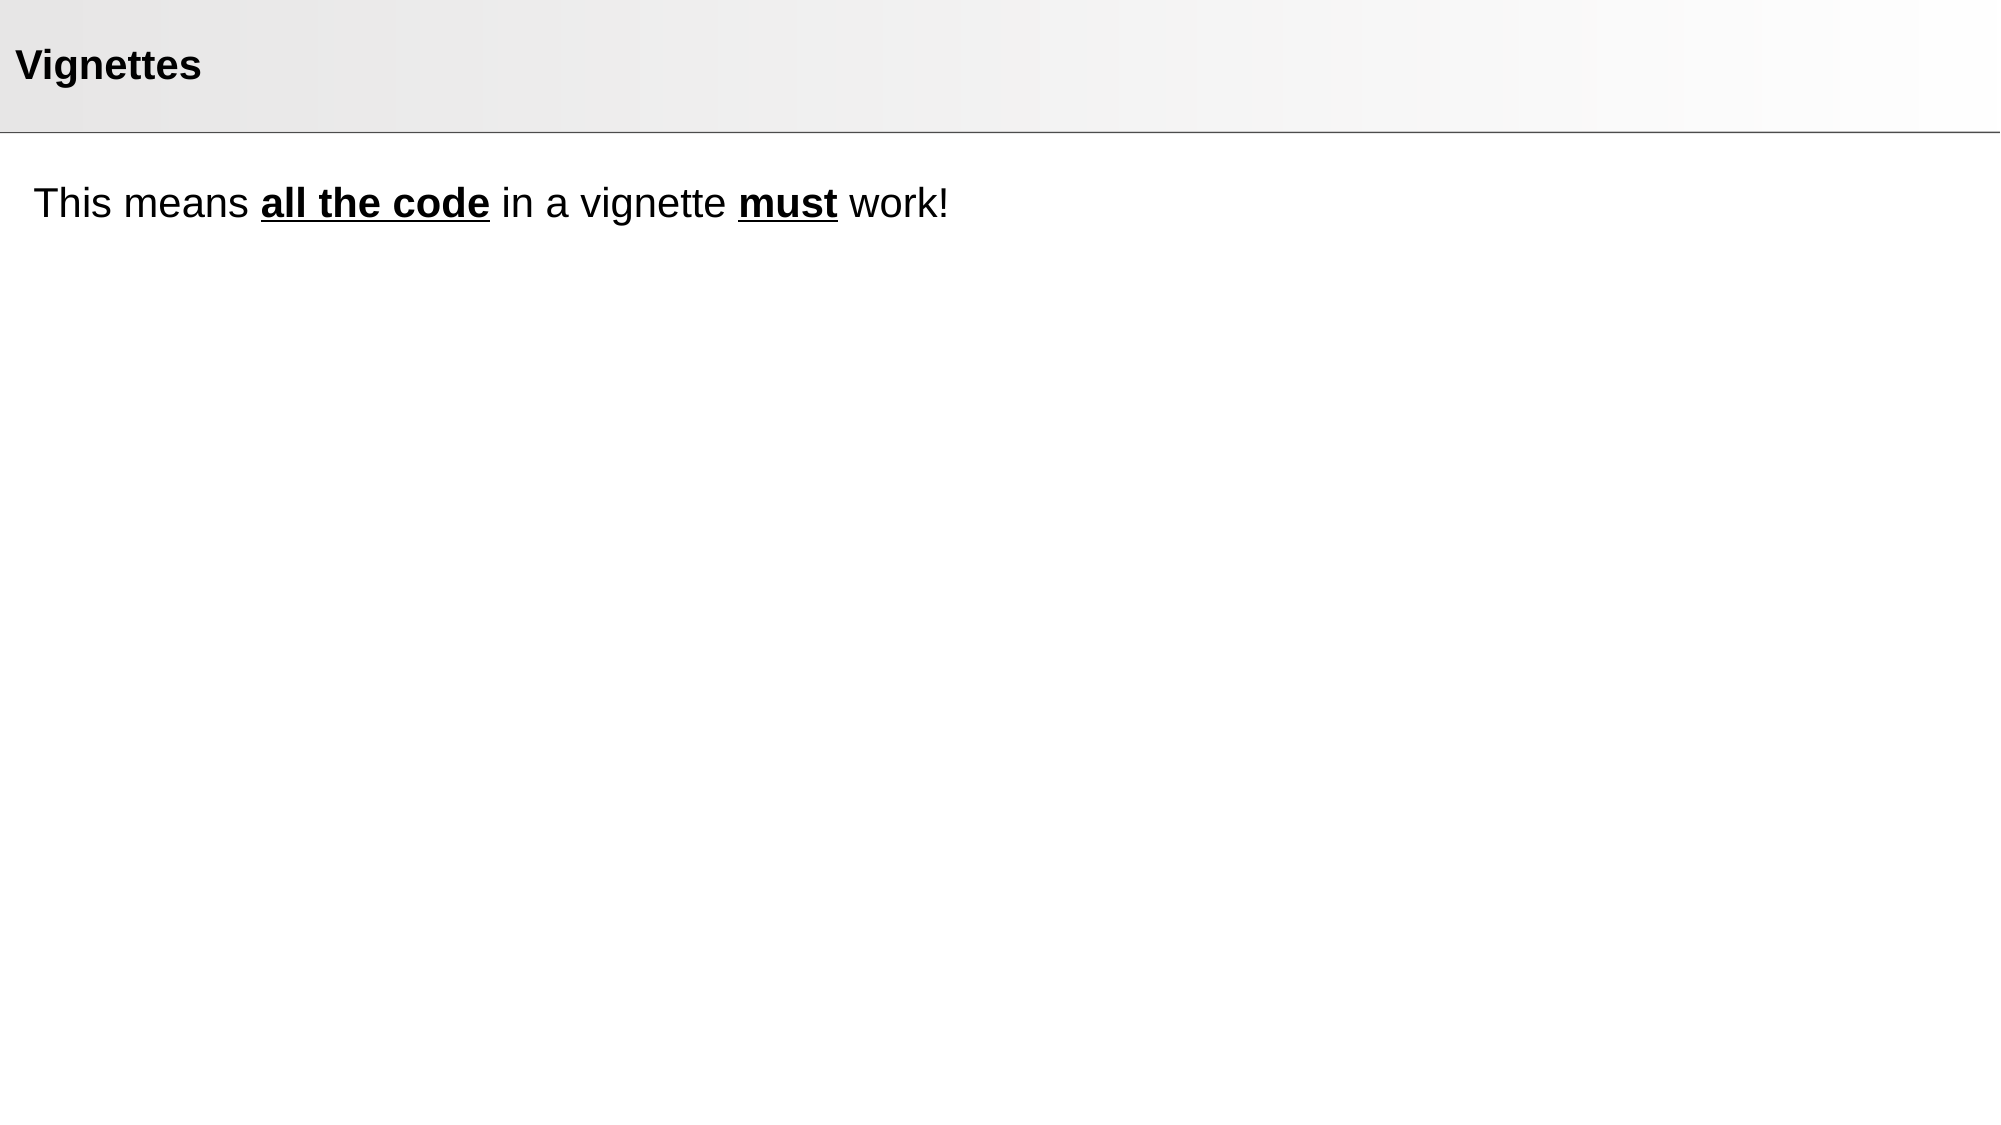

# Vignettes
This means all the code in a vignette must work!